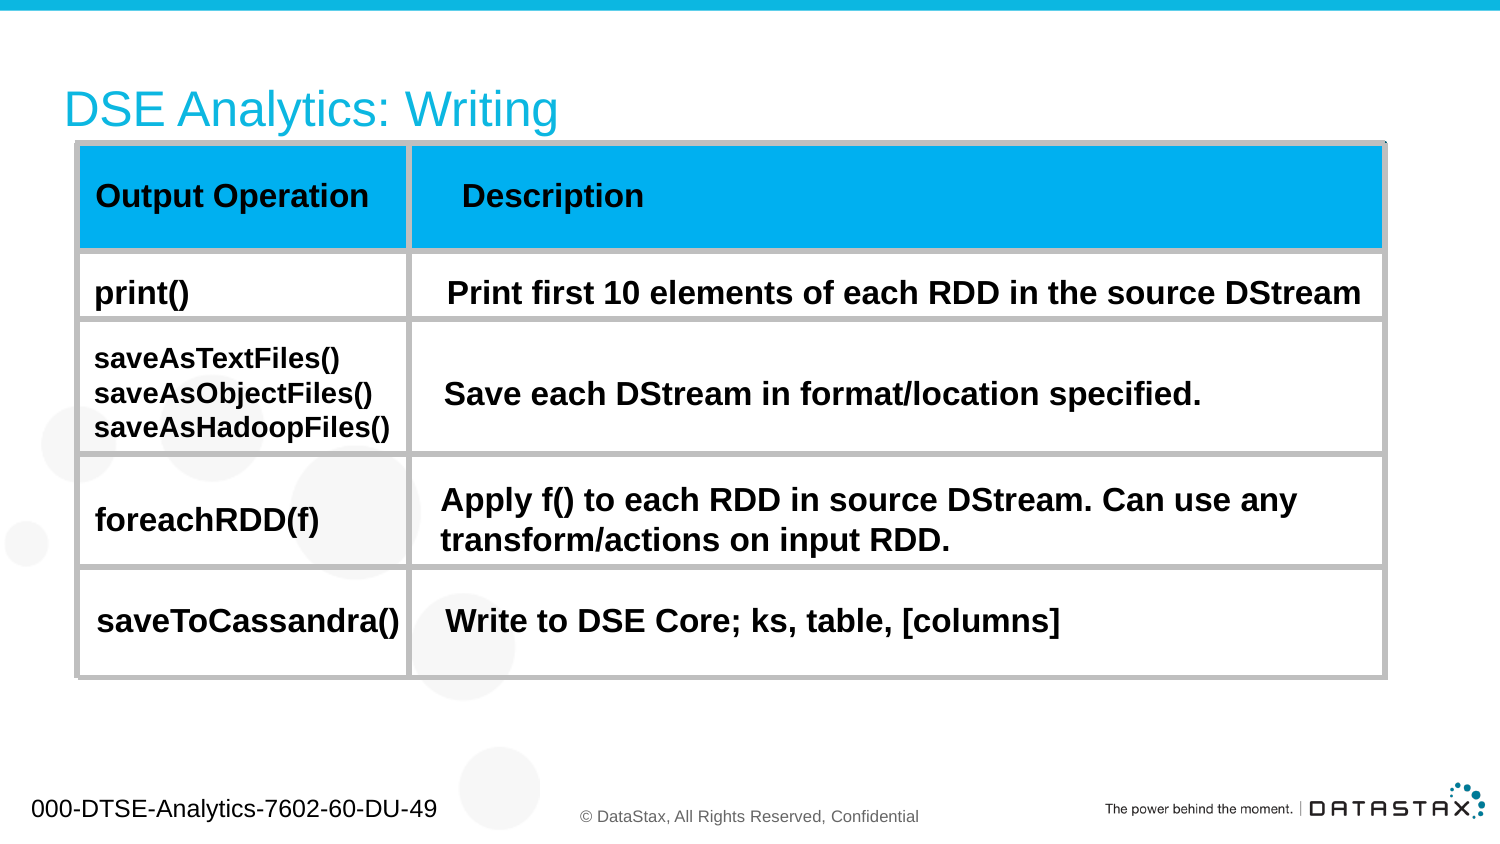

# DSE Analytics: Writing

Output Operation
Description
print()
Print first 10 elements of each RDD in the source DStream
saveAsTextFiles()
saveAsObjectFiles()
saveAsHadoopFiles()
Save each DStream in format/location specified.
Apply f() to each RDD in source DStream. Can use any transform/actions on input RDD.
foreachRDD(f)
saveToCassandra()
Write to DSE Core; ks, table, [columns]
000-DTSE-Analytics-7602-60-DU-49